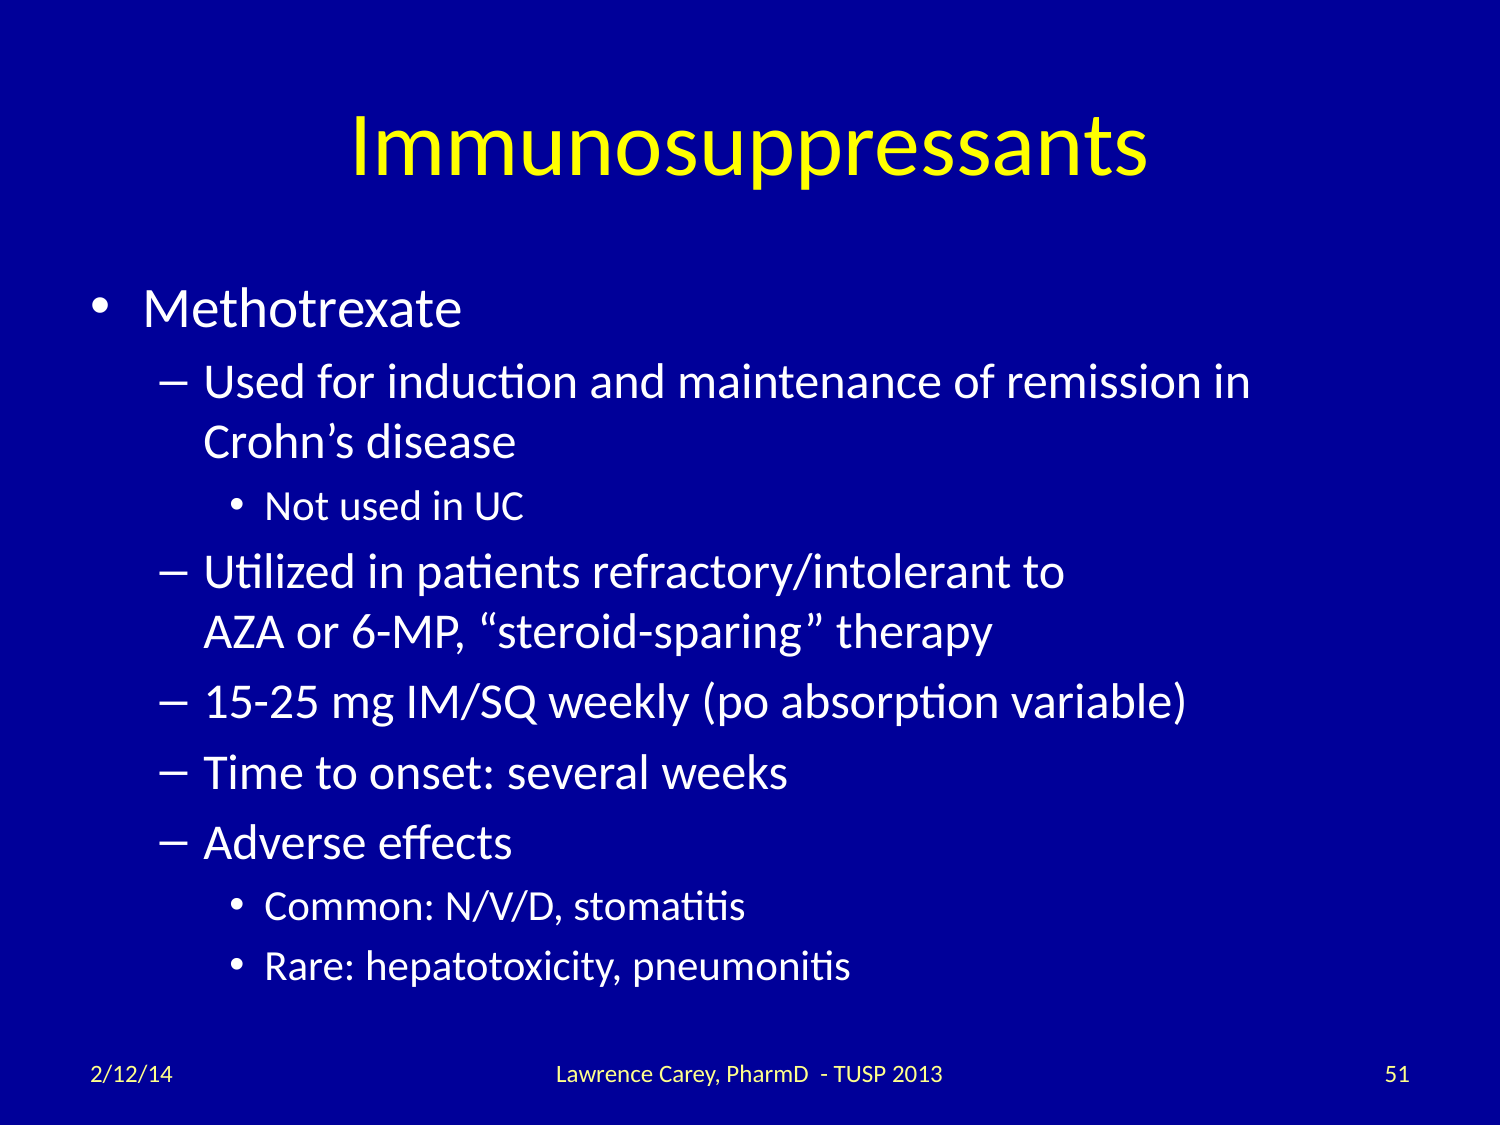

# Immunosuppressants
Methotrexate
Used for induction and maintenance of remission in Crohn’s disease
Not used in UC
Utilized in patients refractory/intolerant to                           AZA or 6-MP, “steroid-sparing” therapy
15-25 mg IM/SQ weekly (po absorption variable)
Time to onset: several weeks
Adverse effects
Common: N/V/D, stomatitis
Rare: hepatotoxicity, pneumonitis

2/12/14
Lawrence Carey, PharmD  - TUSP 2013
51